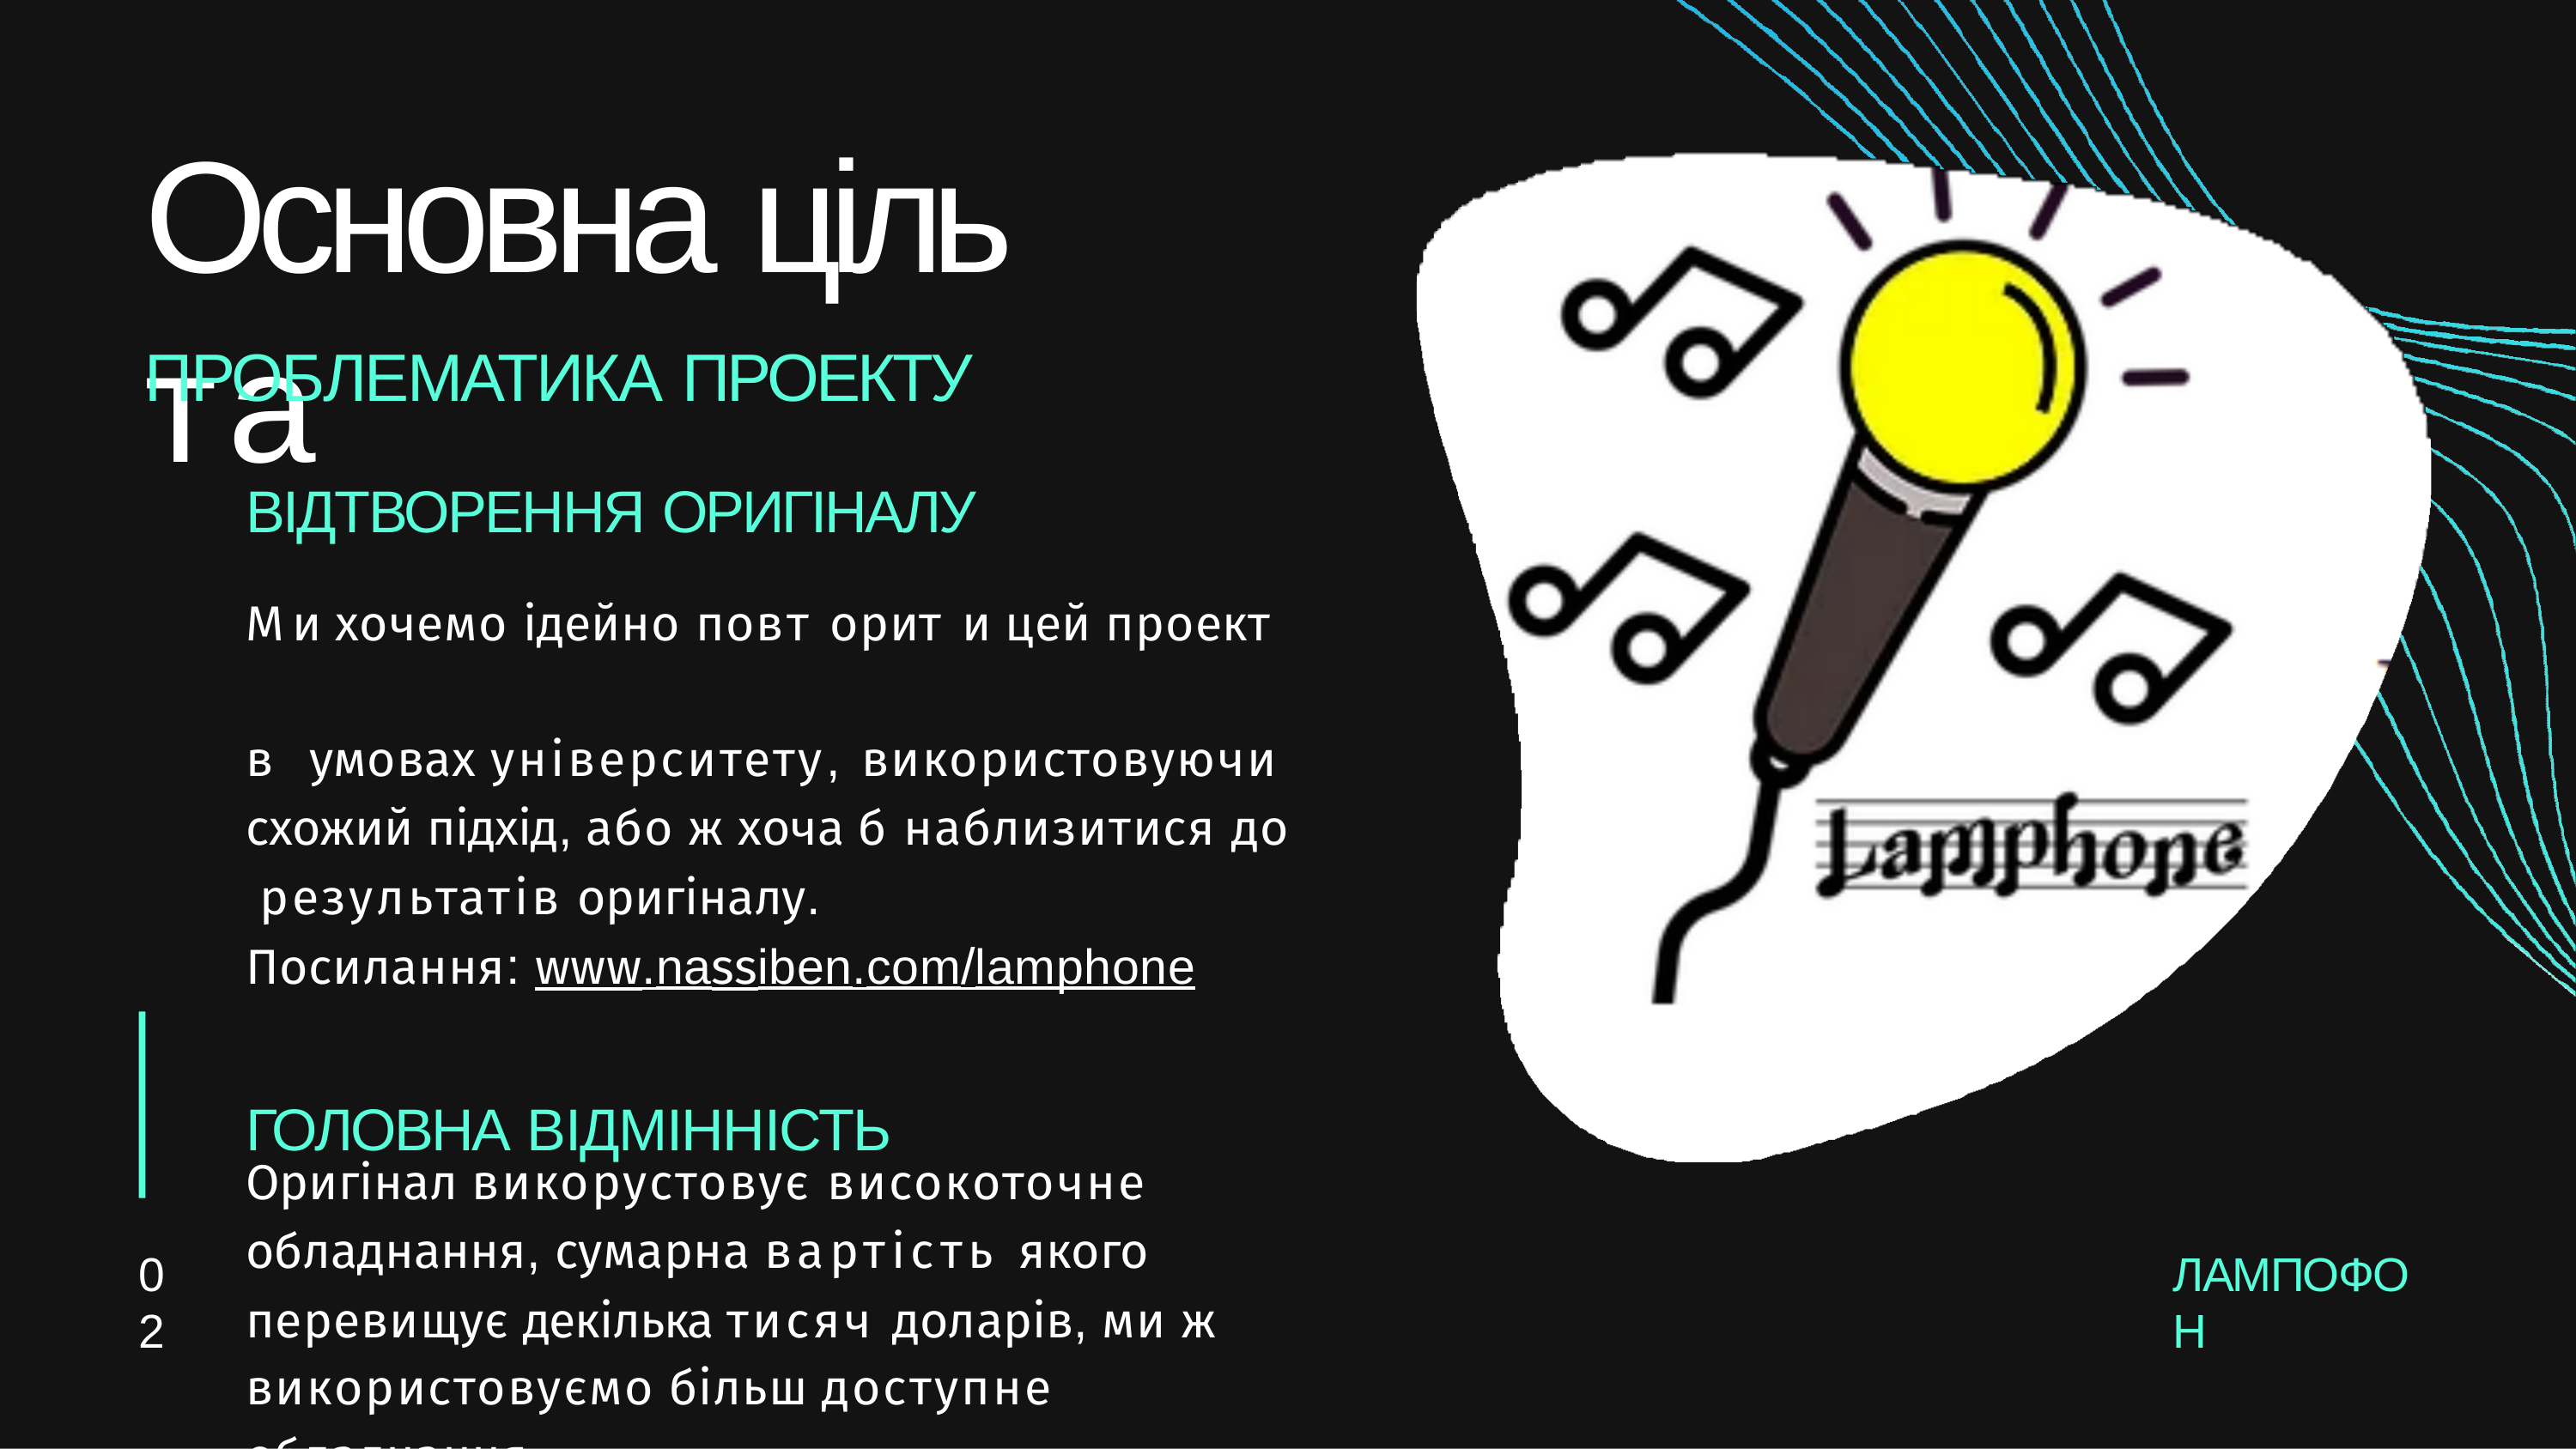

# Основна ціль та
ПРОБЛЕМАТИКА ПРОЕКТУ
ВІДТВОРЕННЯ ОРИГІНАЛУ
Ми хочемо ідейно повторити цей проект	в  умовах університету, використовуючи  схожий підхід, або ж хоча б наблизитися до  результатів оригіналу.
Посилання: www.nassiben.com/lamphone

ГОЛОВНА ВІДМІННІСТЬ

Оригінал викорустовує високоточне  обладнання, сумарна вартість якого  перевищує декілька тисяч доларів, ми ж  використовуємо більш доступне обладнання.
02
ЛАМПОФОН